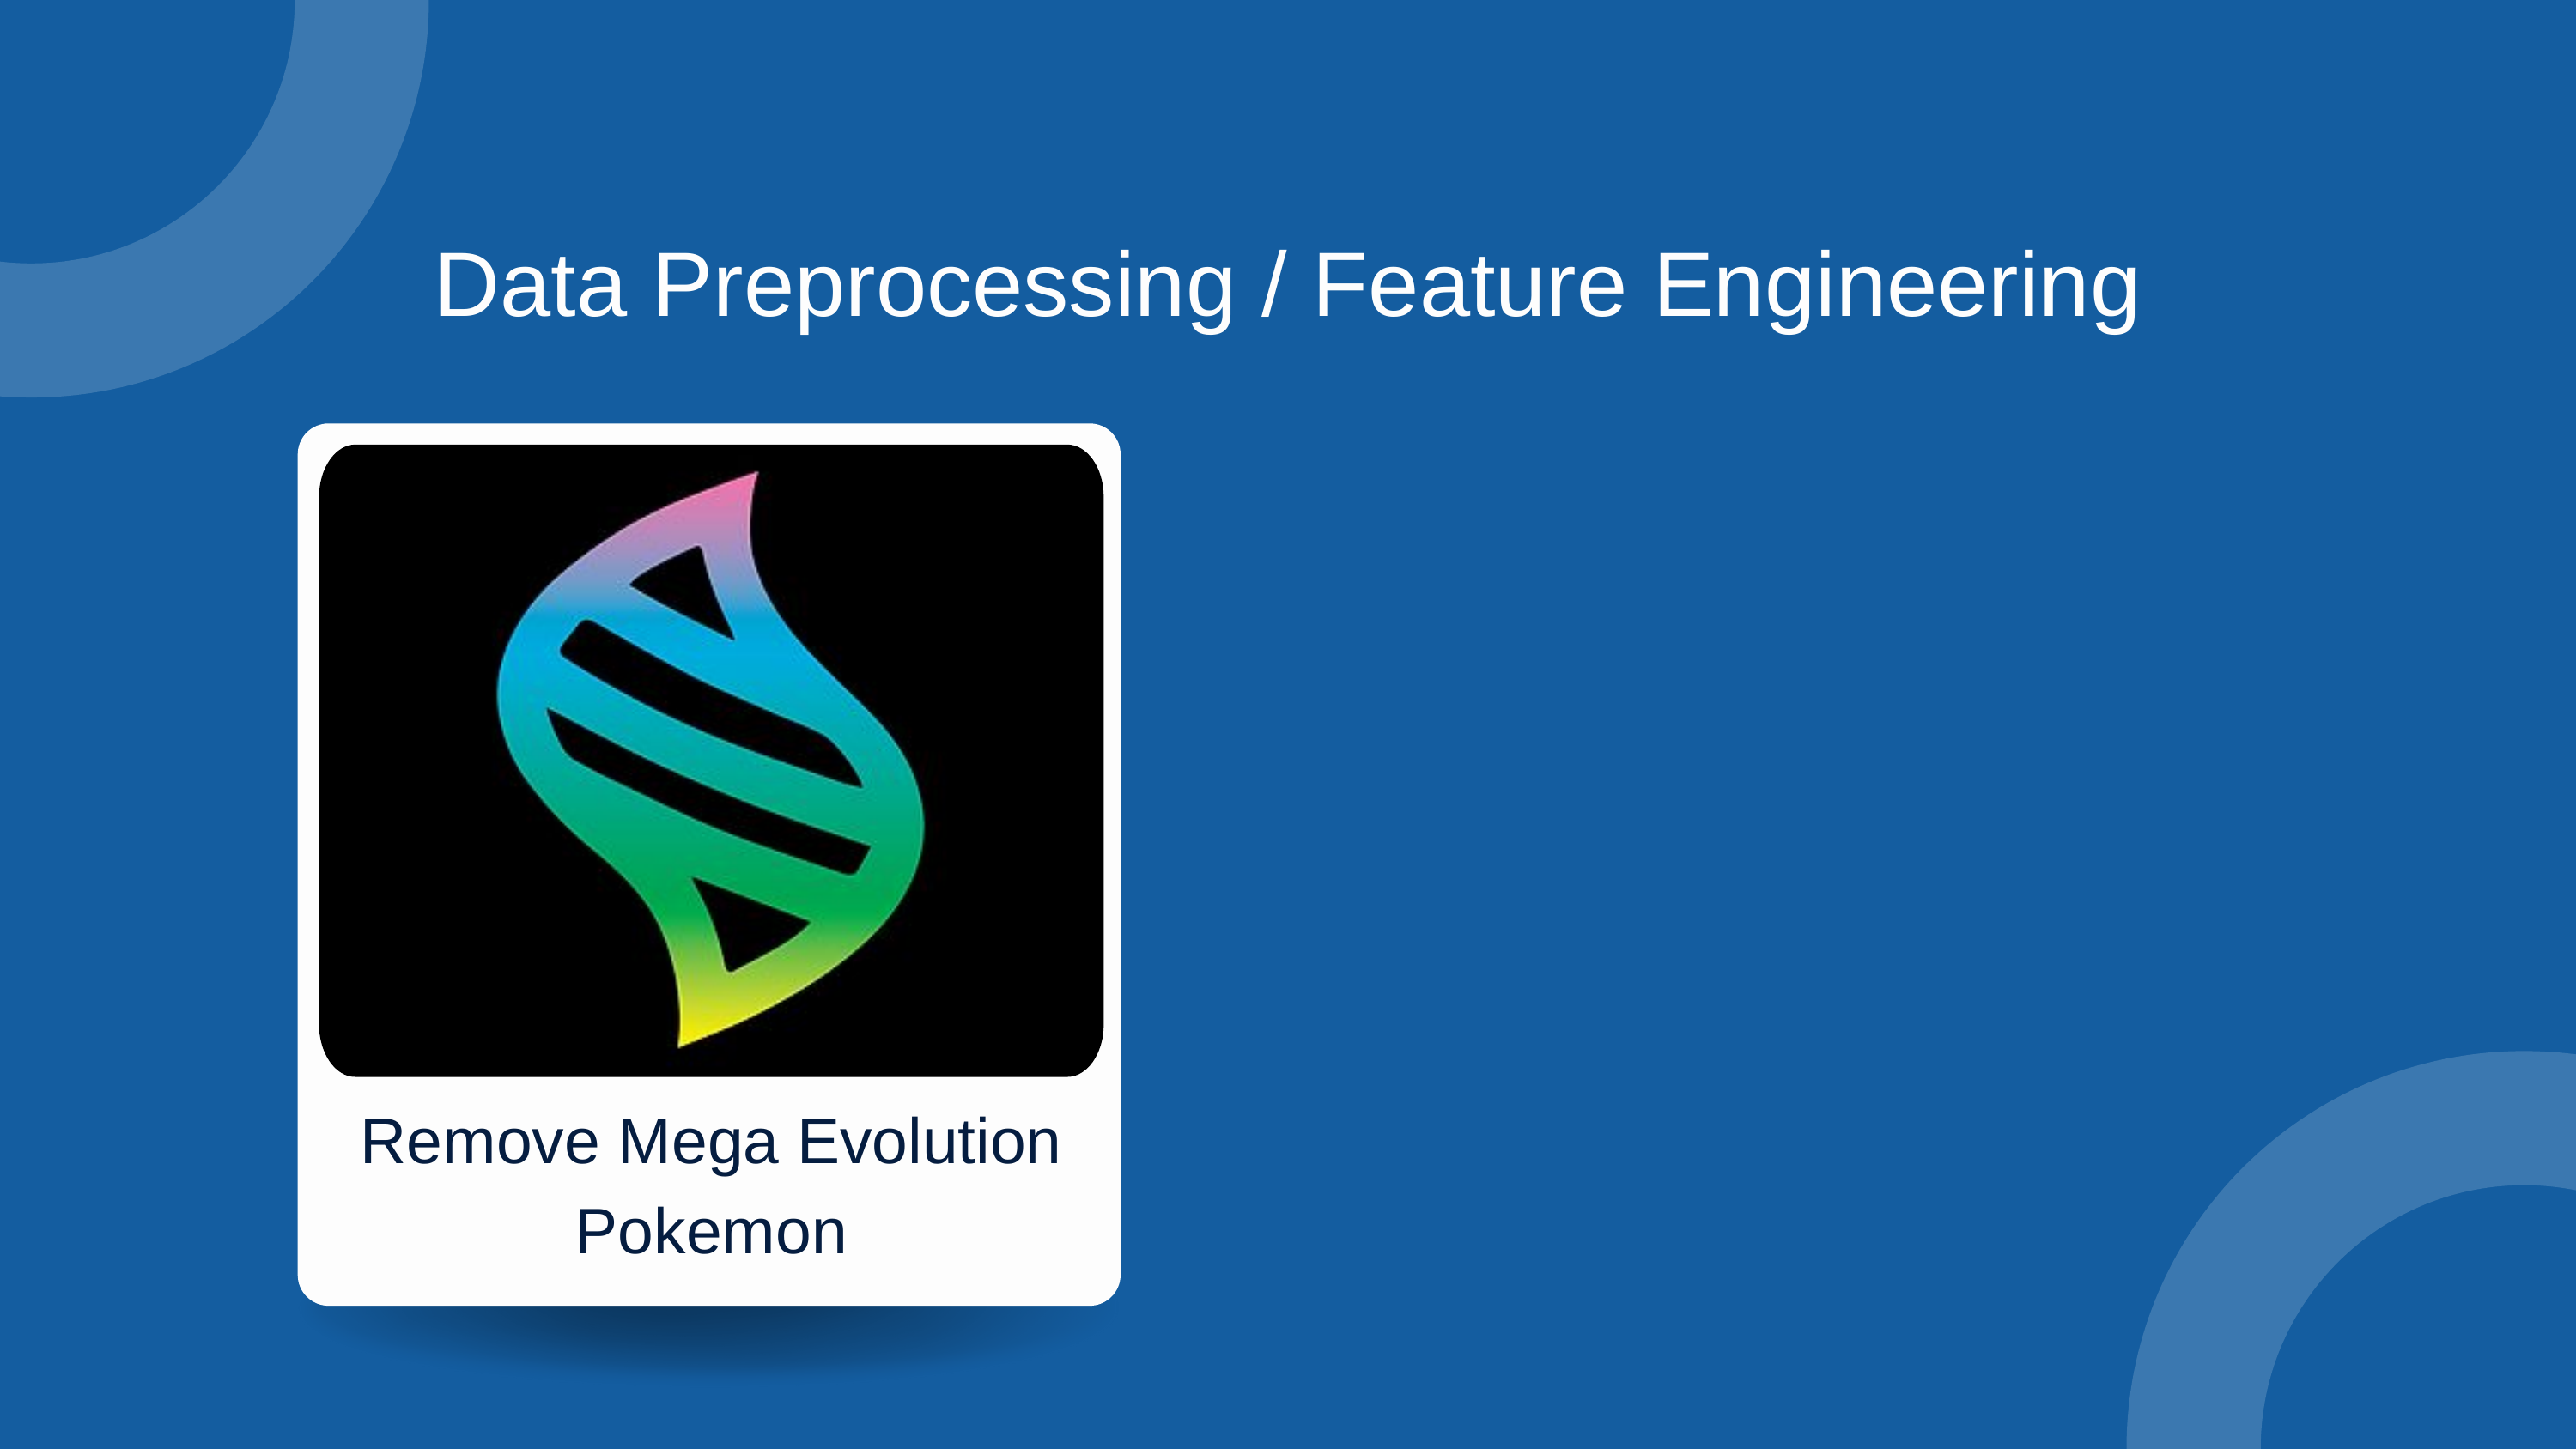

Data Preprocessing / Feature Engineering

Remove Mega Evolution Pokemon